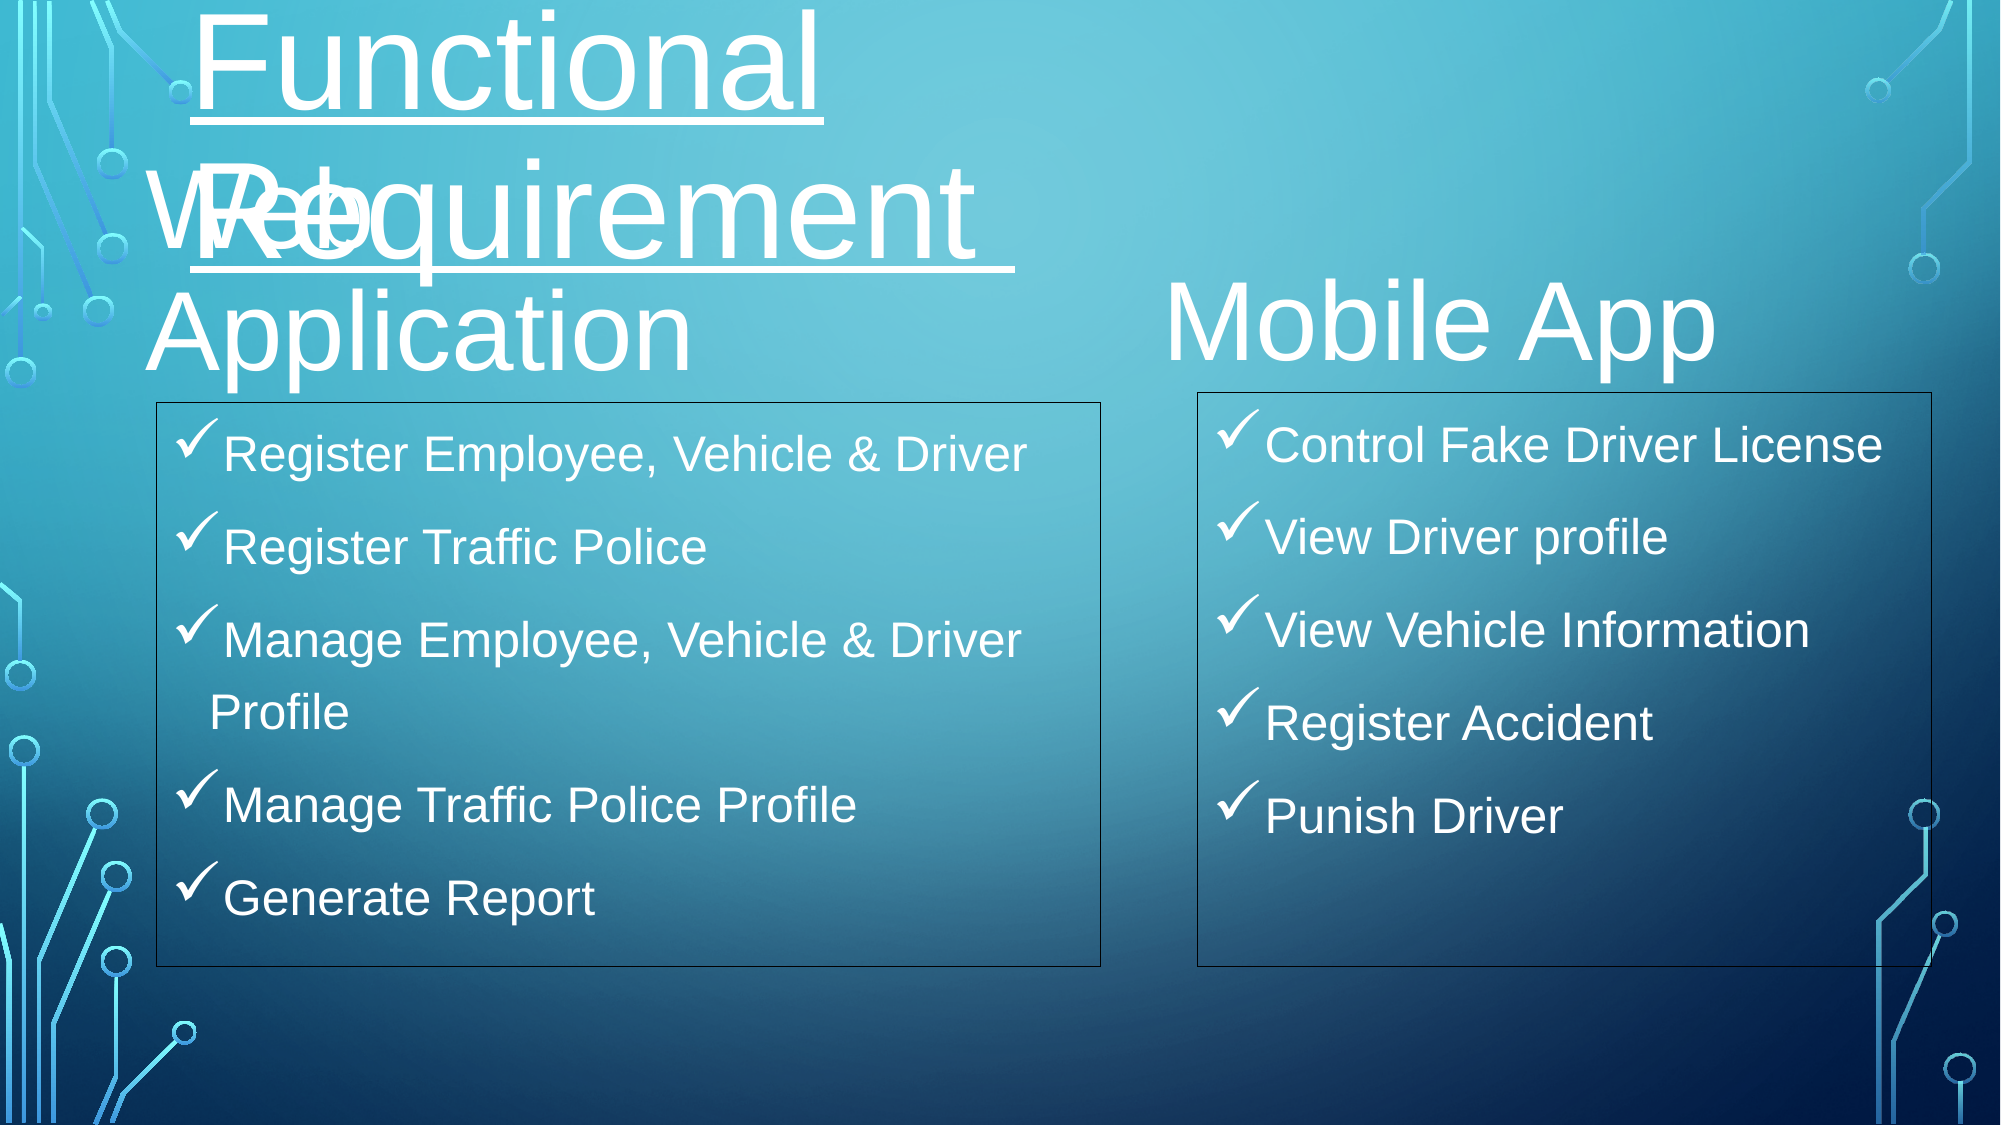

# Functional Requirement
Mobile App
Web Application
Control Fake Driver License
View Driver profile
View Vehicle Information
Register Accident
Punish Driver
Register Employee, Vehicle & Driver
Register Traffic Police
Manage Employee, Vehicle & Driver Profile
Manage Traffic Police Profile
Generate Report